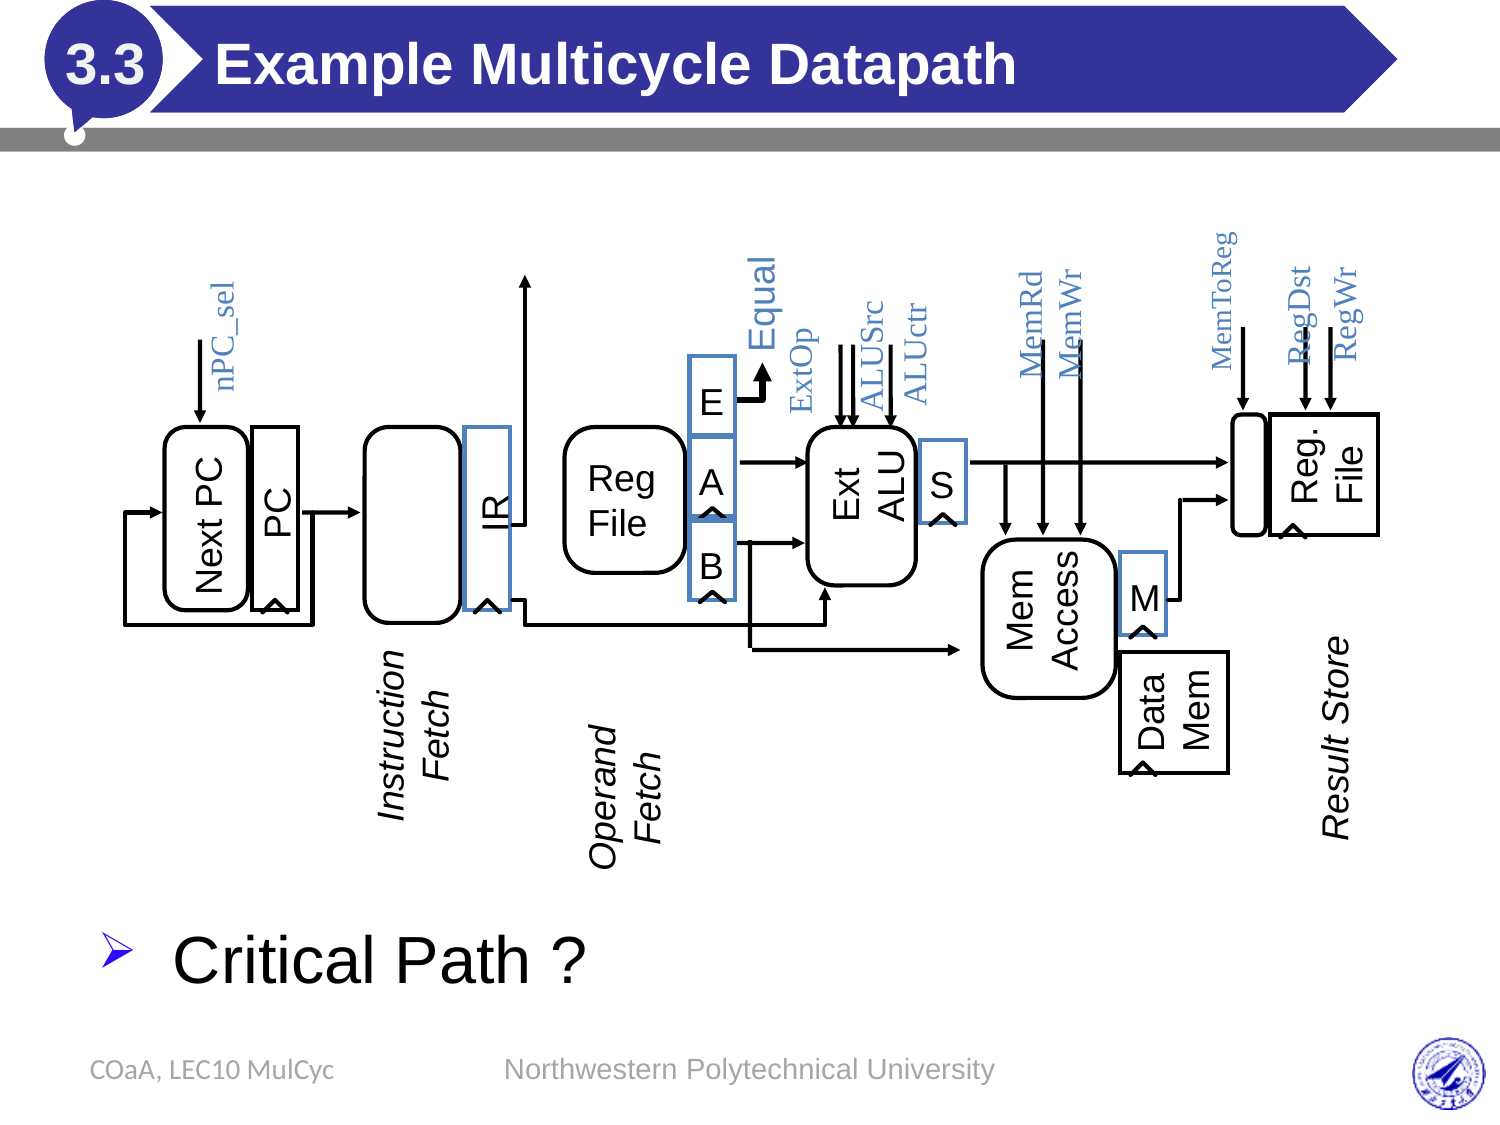

# Example Multicycle Datapath
3.3
MemToReg
RegWr
RegDst
MemWr
MemRd

Reg.
File

Ext
ALU

S

Mem
Access
M

Data
Mem
Result Store

Equal

ALUctr
ALUSrc
ExtOp

nPC_sel

E

Reg
File
A

PC
IR
Next PC

B

Instruction
Fetch
Operand
Fetch
Critical Path ?
COaA, LEC10 MulCyc
Northwestern Polytechnical University
18